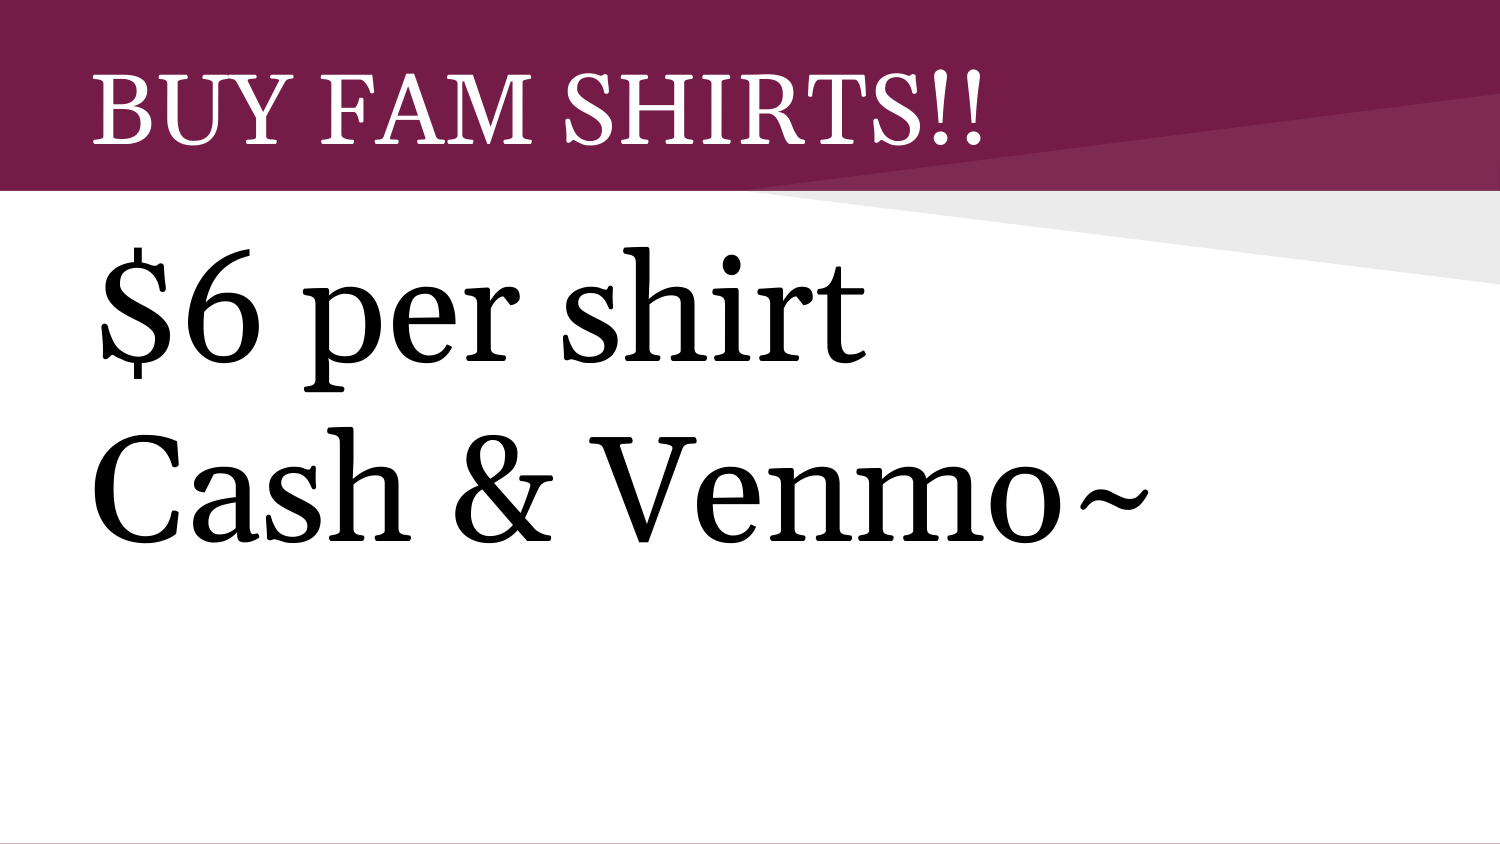

# BUY FAM SHIRTS!!
$6 per shirt
Cash & Venmo~